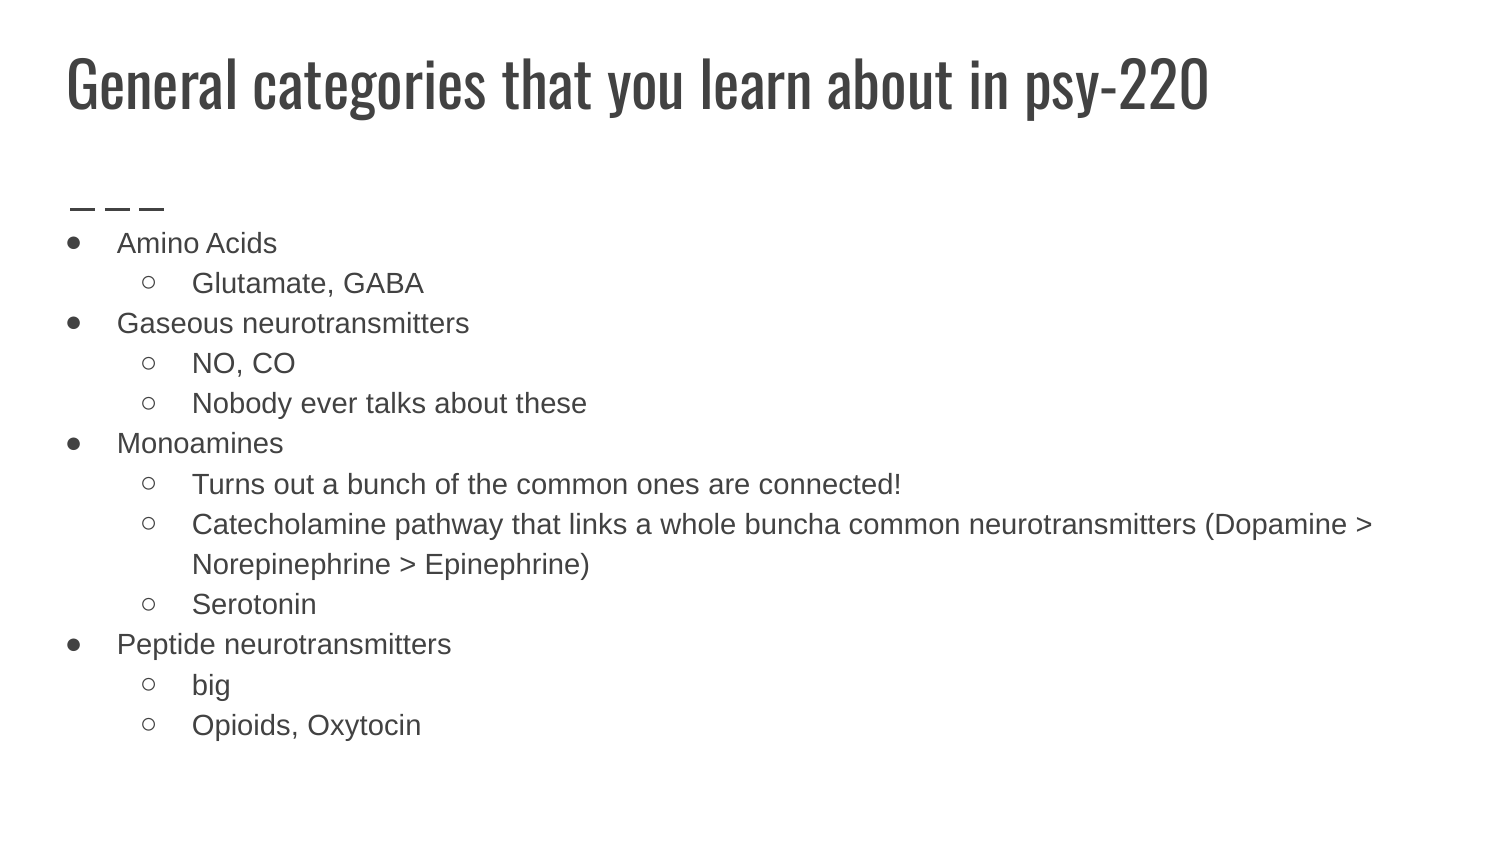

# General categories that you learn about in psy-220
Amino Acids
Glutamate, GABA
Gaseous neurotransmitters
NO, CO
Nobody ever talks about these
Monoamines
Turns out a bunch of the common ones are connected!
Catecholamine pathway that links a whole buncha common neurotransmitters (Dopamine > Norepinephrine > Epinephrine)
Serotonin
Peptide neurotransmitters
big
Opioids, Oxytocin